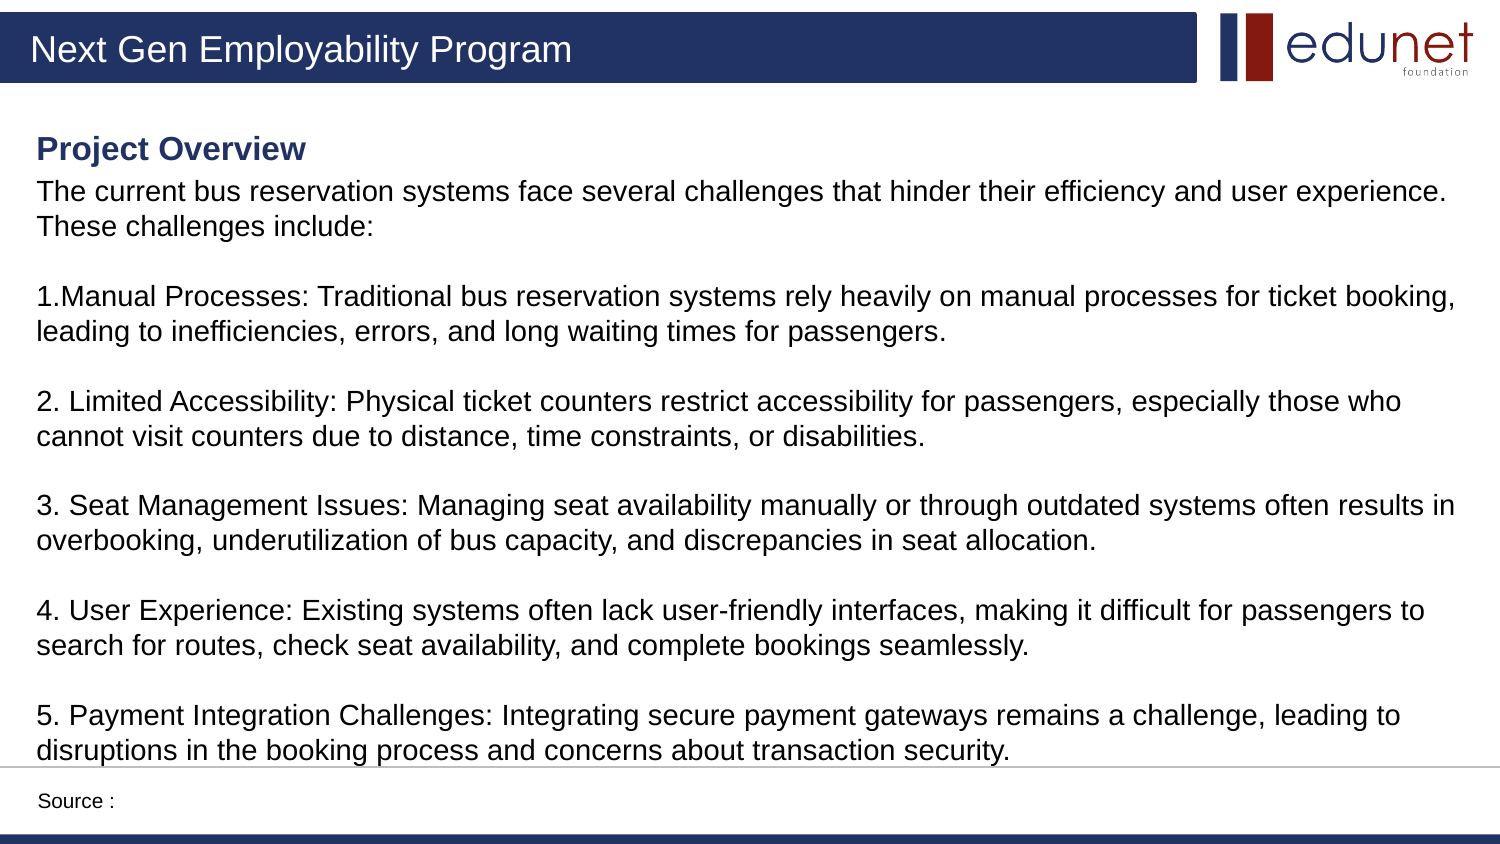

Project Overview
The current bus reservation systems face several challenges that hinder their efficiency and user experience. These challenges include:

1.Manual Processes: Traditional bus reservation systems rely heavily on manual processes for ticket booking, leading to inefficiencies, errors, and long waiting times for passengers.

2. Limited Accessibility: Physical ticket counters restrict accessibility for passengers, especially those who cannot visit counters due to distance, time constraints, or disabilities.

3. Seat Management Issues: Managing seat availability manually or through outdated systems often results in overbooking, underutilization of bus capacity, and discrepancies in seat allocation.

4. User Experience: Existing systems often lack user-friendly interfaces, making it difficult for passengers to search for routes, check seat availability, and complete bookings seamlessly.
5. Payment Integration Challenges: Integrating secure payment gateways remains a challenge, leading to disruptions in the booking process and concerns about transaction security.

Source :